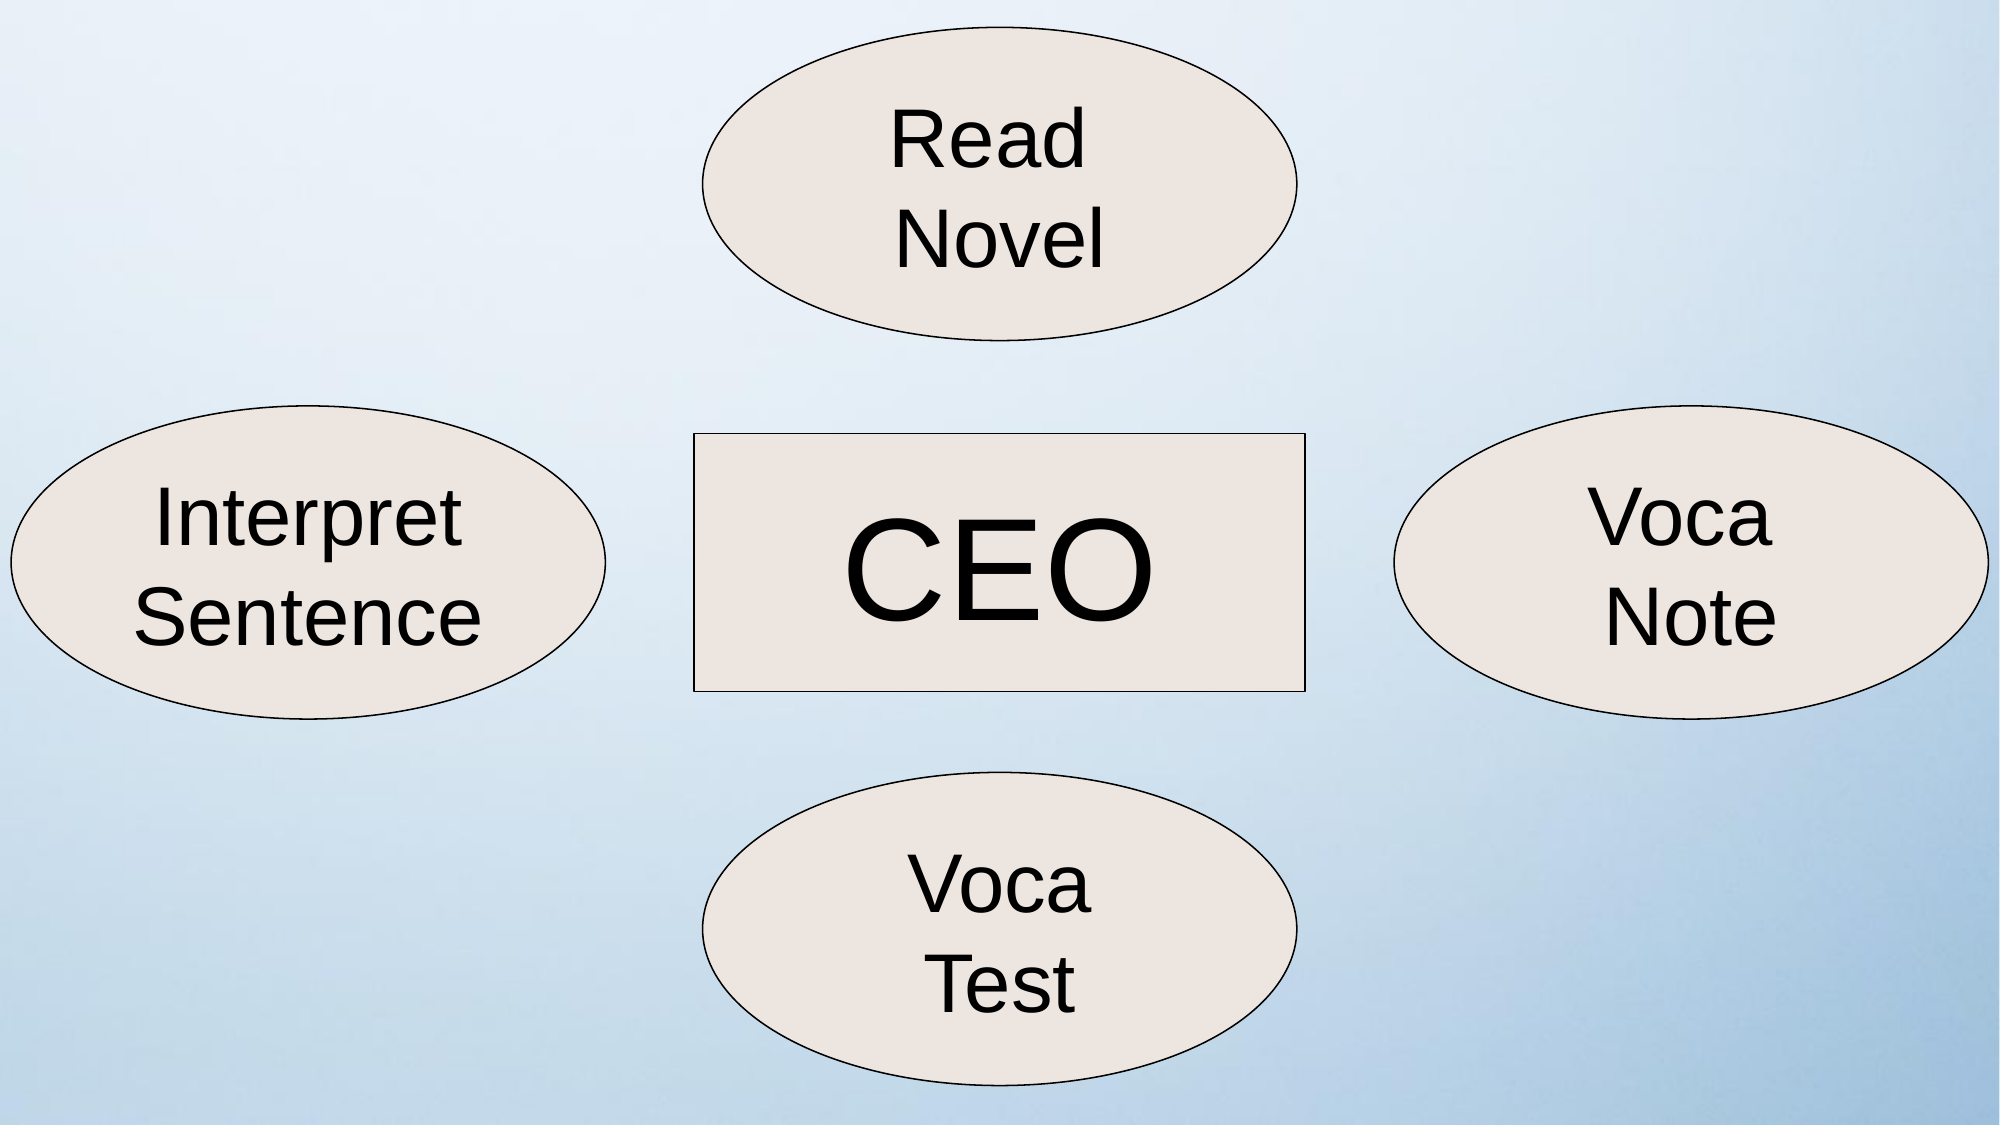

Read  Novel

Interpret Sentence

Voca
Note

CEO

Voca
Test